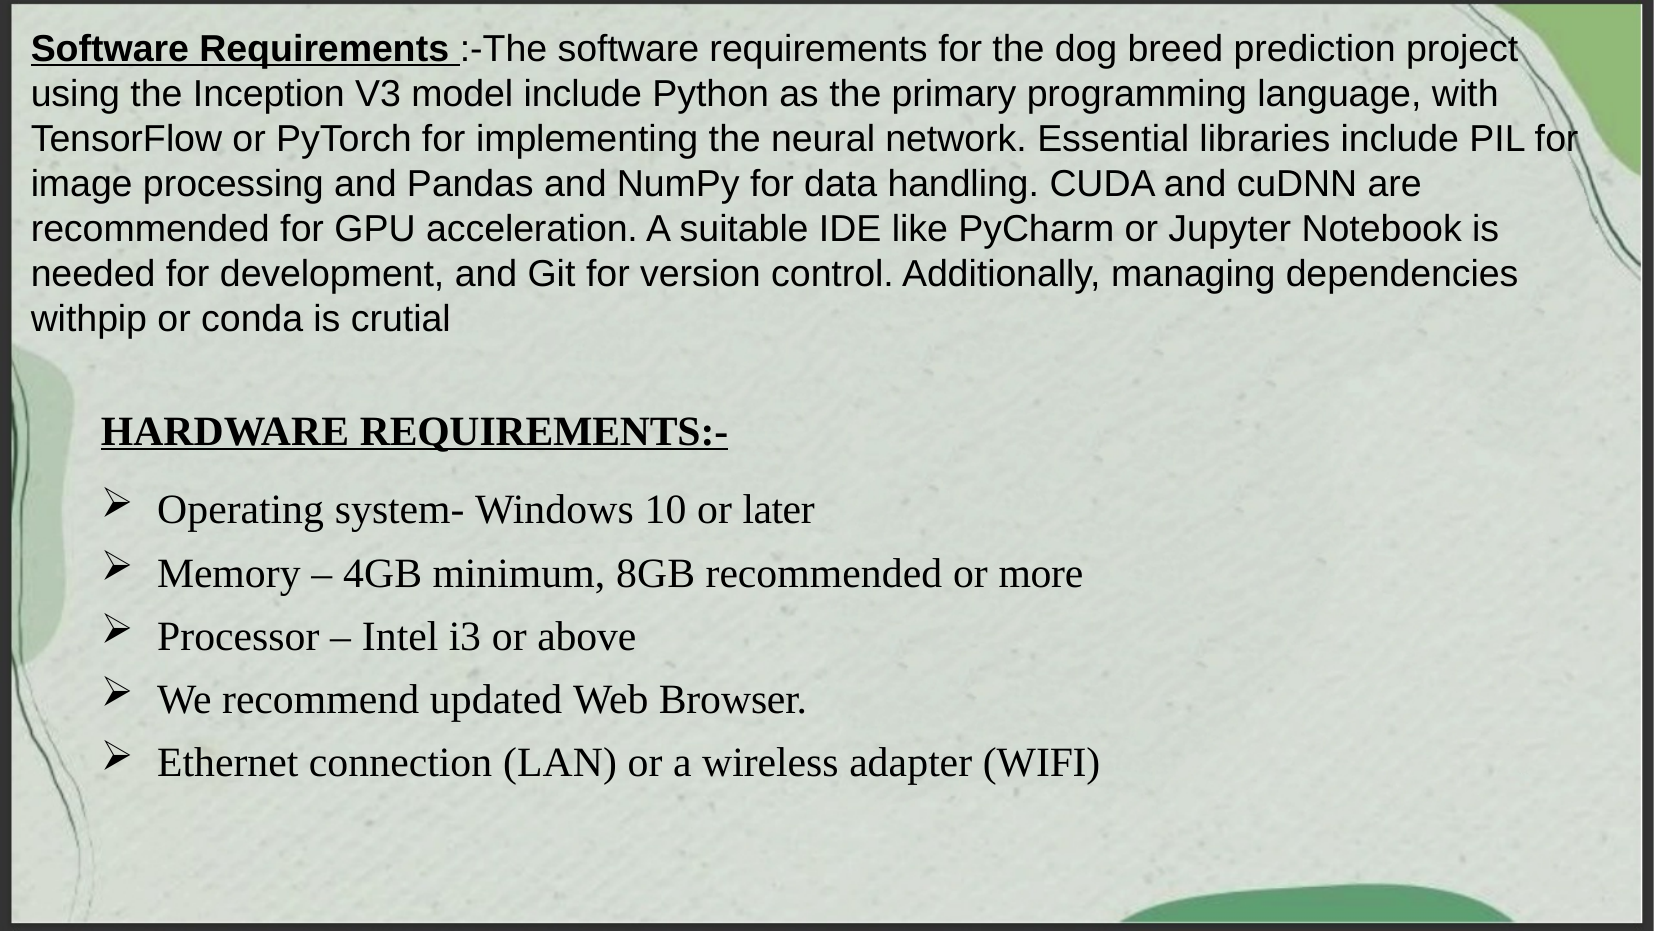

# Software Requirements :-The software requirements for the dog breed prediction project using the Inception V3 model include Python as the primary programming language, with TensorFlow or PyTorch for implementing the neural network. Essential libraries include PIL for image processing and Pandas and NumPy for data handling. CUDA and cuDNN are recommended for GPU acceleration. A suitable IDE like PyCharm or Jupyter Notebook is needed for development, and Git for version control. Additionally, managing dependencies withpip or conda is crutial
HARDWARE REQUIREMENTS:-
Operating system- Windows 10 or later
Memory – 4GB minimum, 8GB recommended or more
Processor – Intel i3 or above
We recommend updated Web Browser.
Ethernet connection (LAN) or a wireless adapter (WIFI)